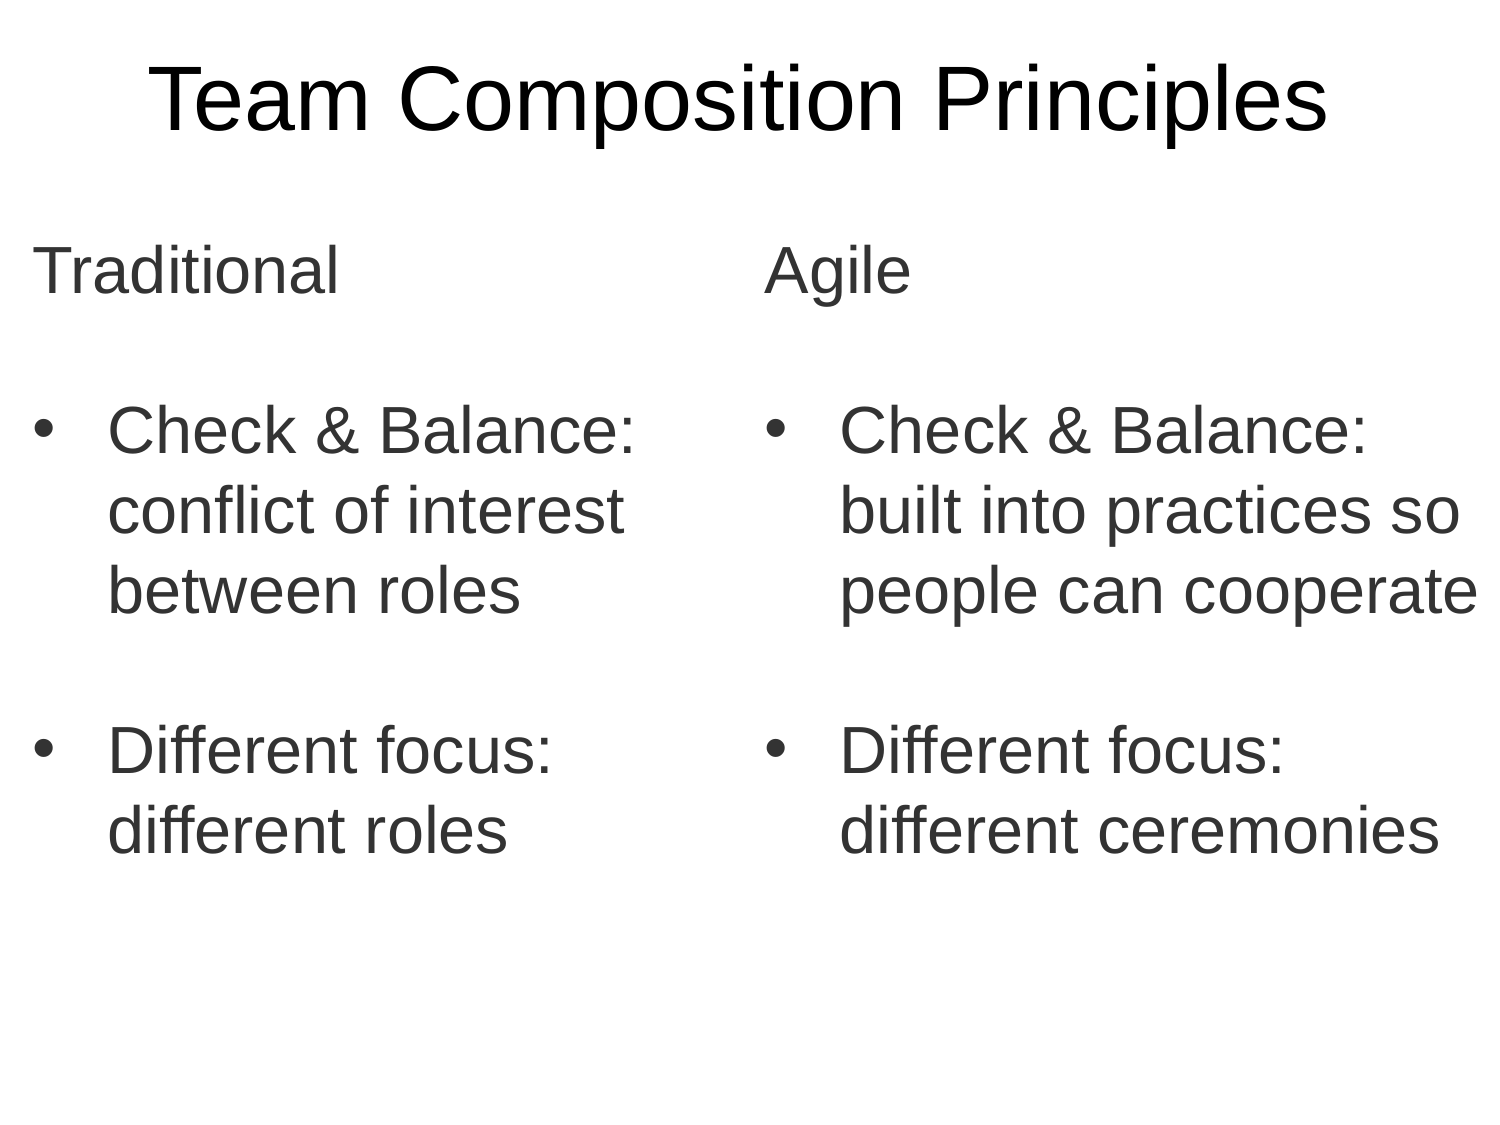

# Team Composition Principles
Traditional
Check & Balance:
conflict of interest between roles
Different focus:
different roles
Agile
Check & Balance:
built into practices so people can cooperate

Different focus:
different ceremonies